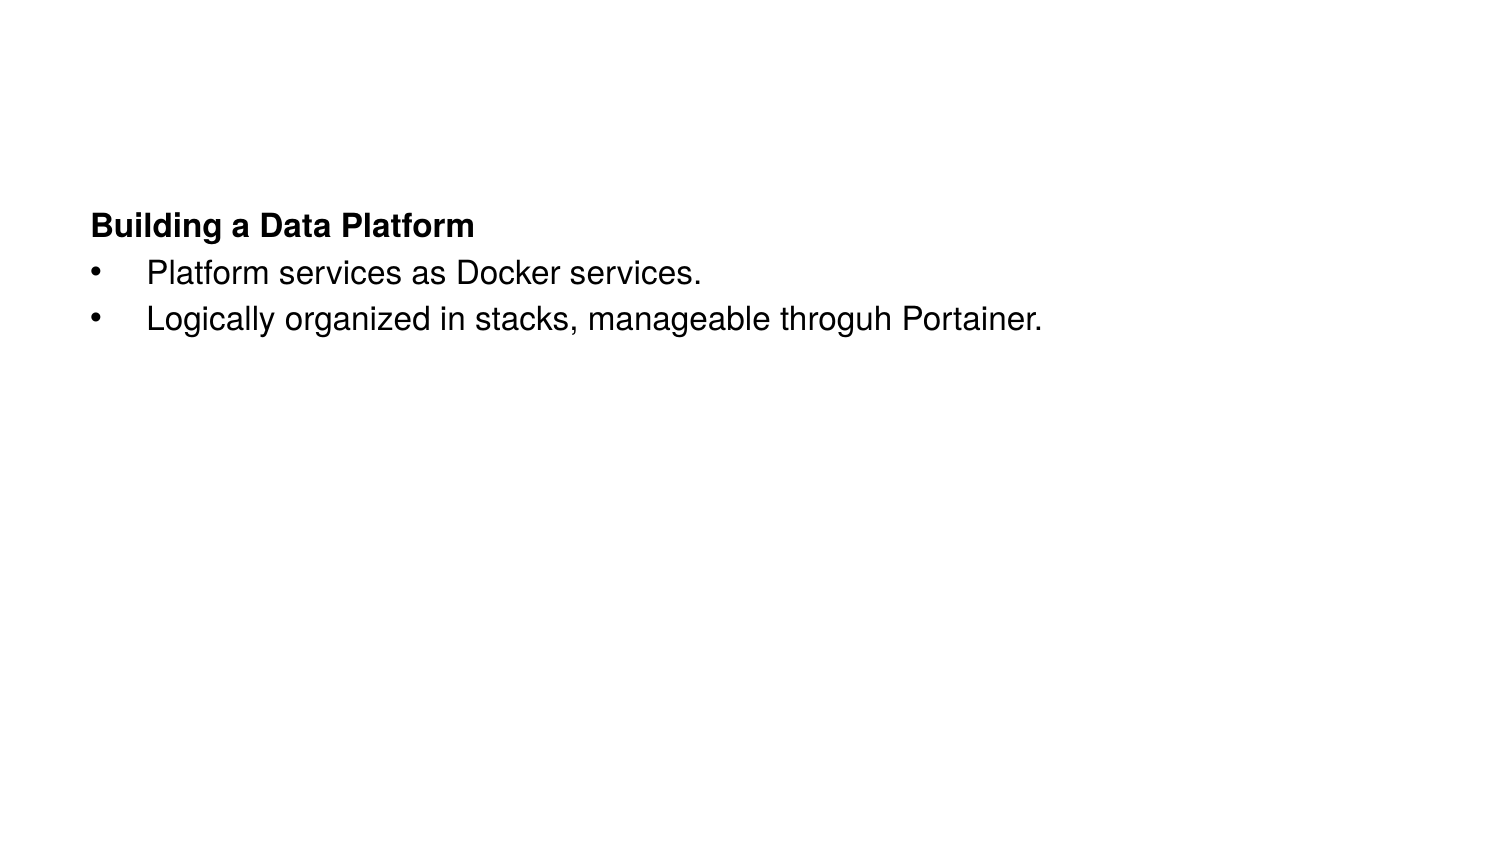

Building a Data Platform
Platform services as Docker services.
Logically organized in stacks, manageable throguh Portainer.